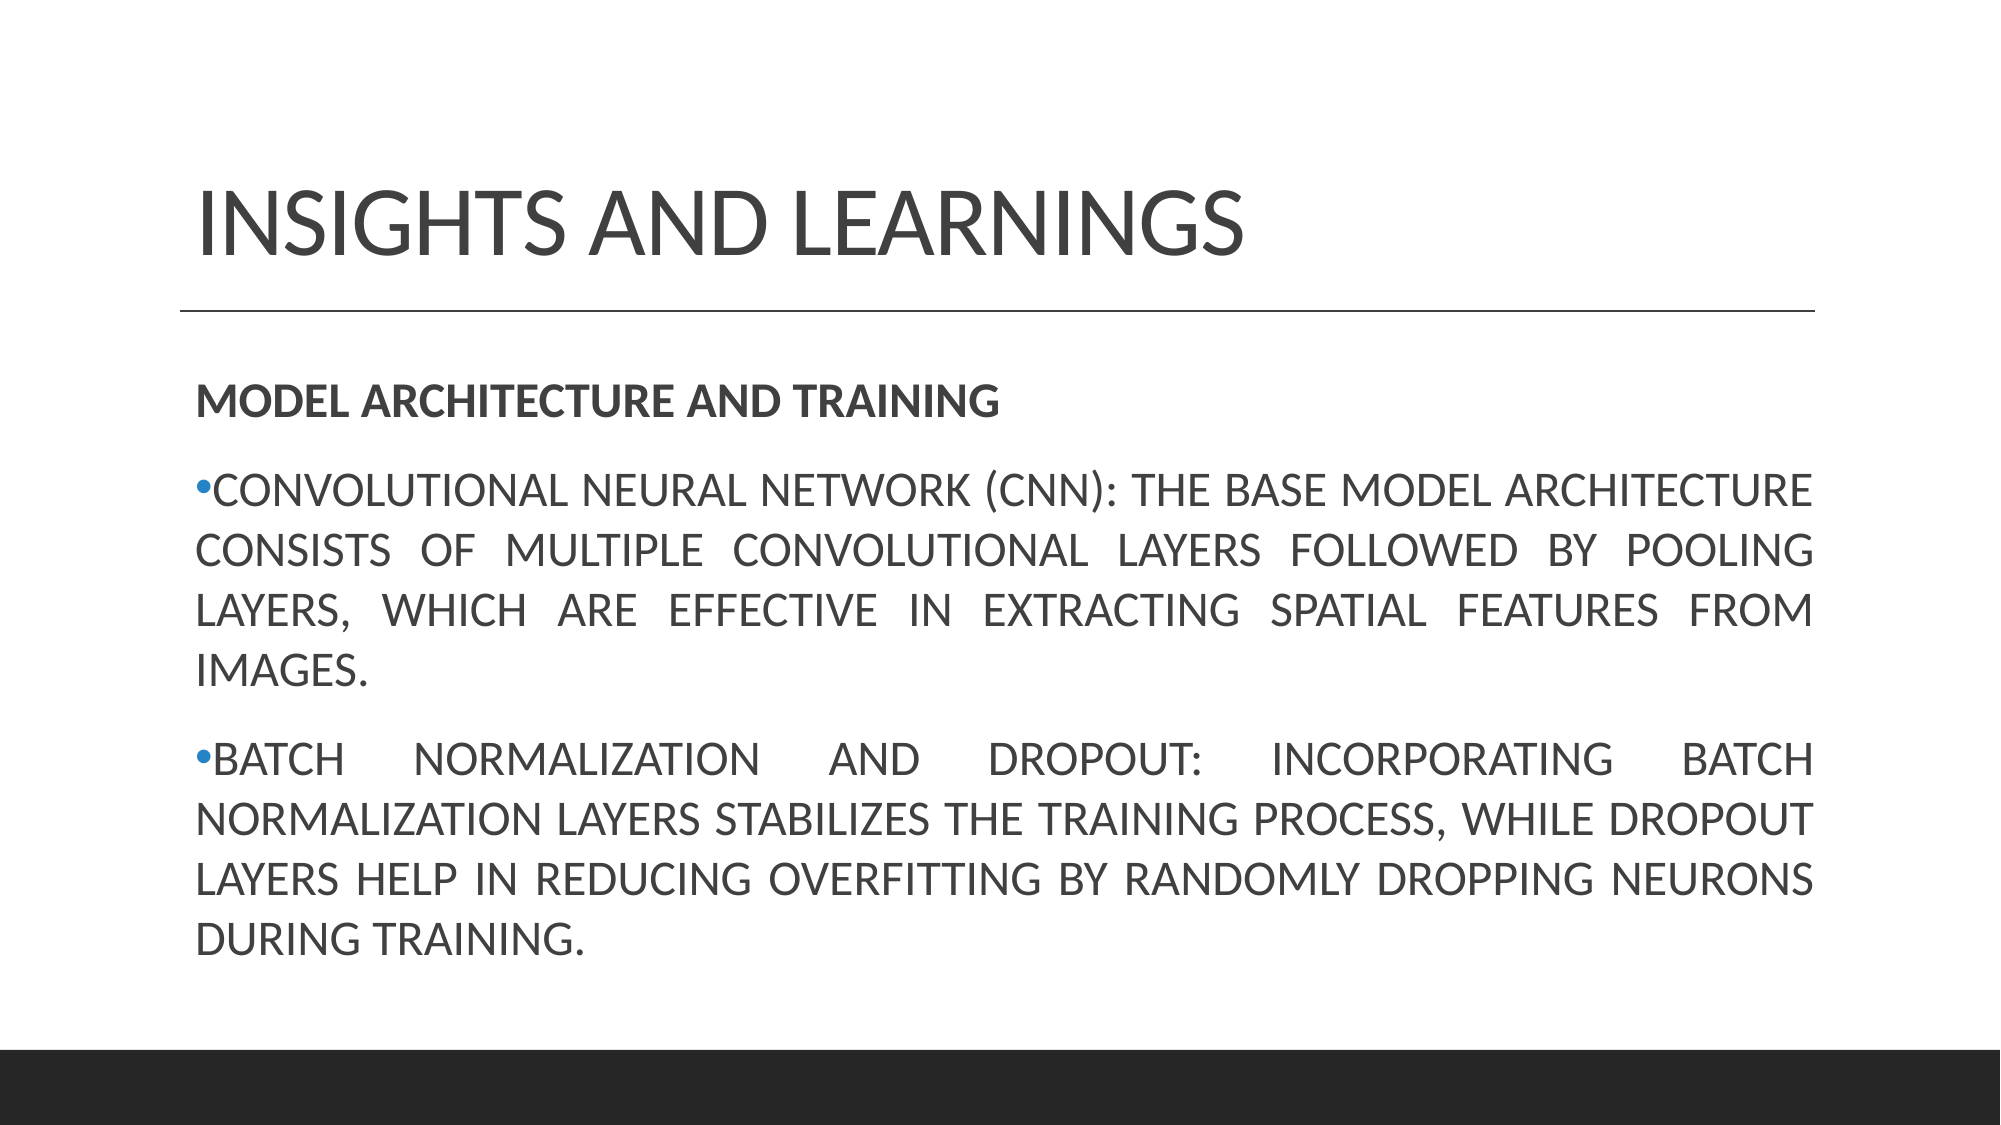

# INSIGHTS AND LEARNINGS
MODEL ARCHITECTURE AND TRAINING
CONVOLUTIONAL NEURAL NETWORK (CNN): THE BASE MODEL ARCHITECTURE CONSISTS OF MULTIPLE CONVOLUTIONAL LAYERS FOLLOWED BY POOLING LAYERS, WHICH ARE EFFECTIVE IN EXTRACTING SPATIAL FEATURES FROM IMAGES.
BATCH NORMALIZATION AND DROPOUT: INCORPORATING BATCH NORMALIZATION LAYERS STABILIZES THE TRAINING PROCESS, WHILE DROPOUT LAYERS HELP IN REDUCING OVERFITTING BY RANDOMLY DROPPING NEURONS DURING TRAINING.